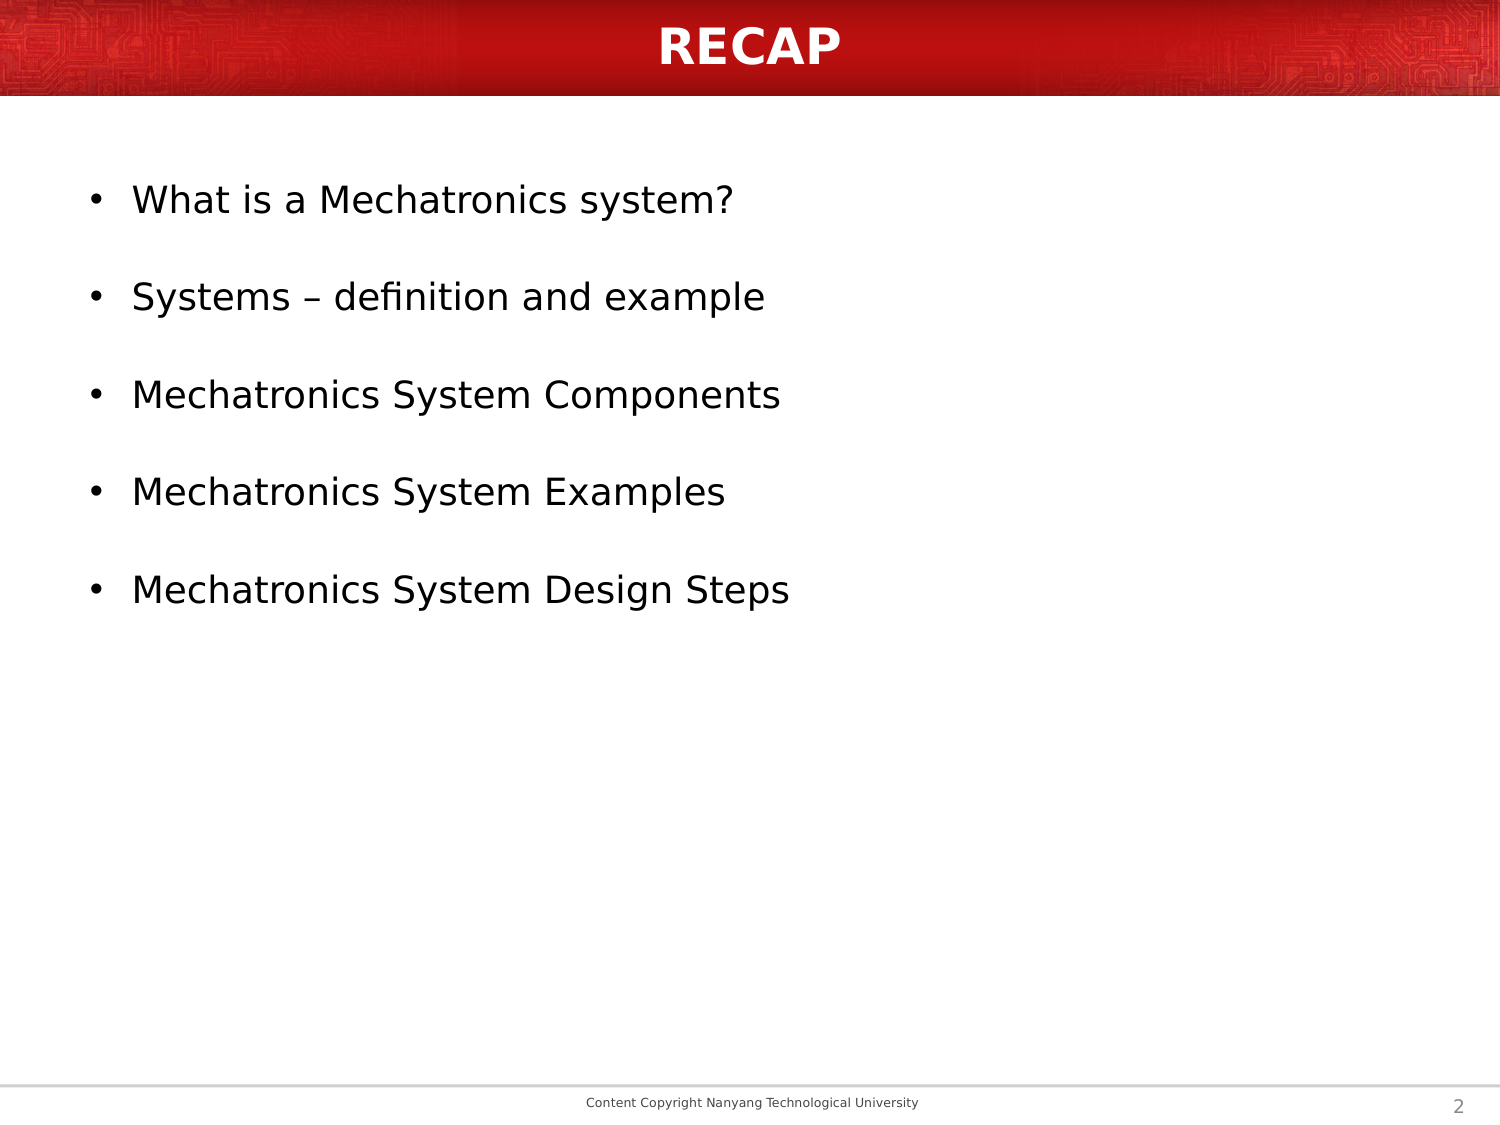

# RECAP
What is a Mechatronics system?
Systems – definition and example
Mechatronics System Components
Mechatronics System Examples
Mechatronics System Design Steps